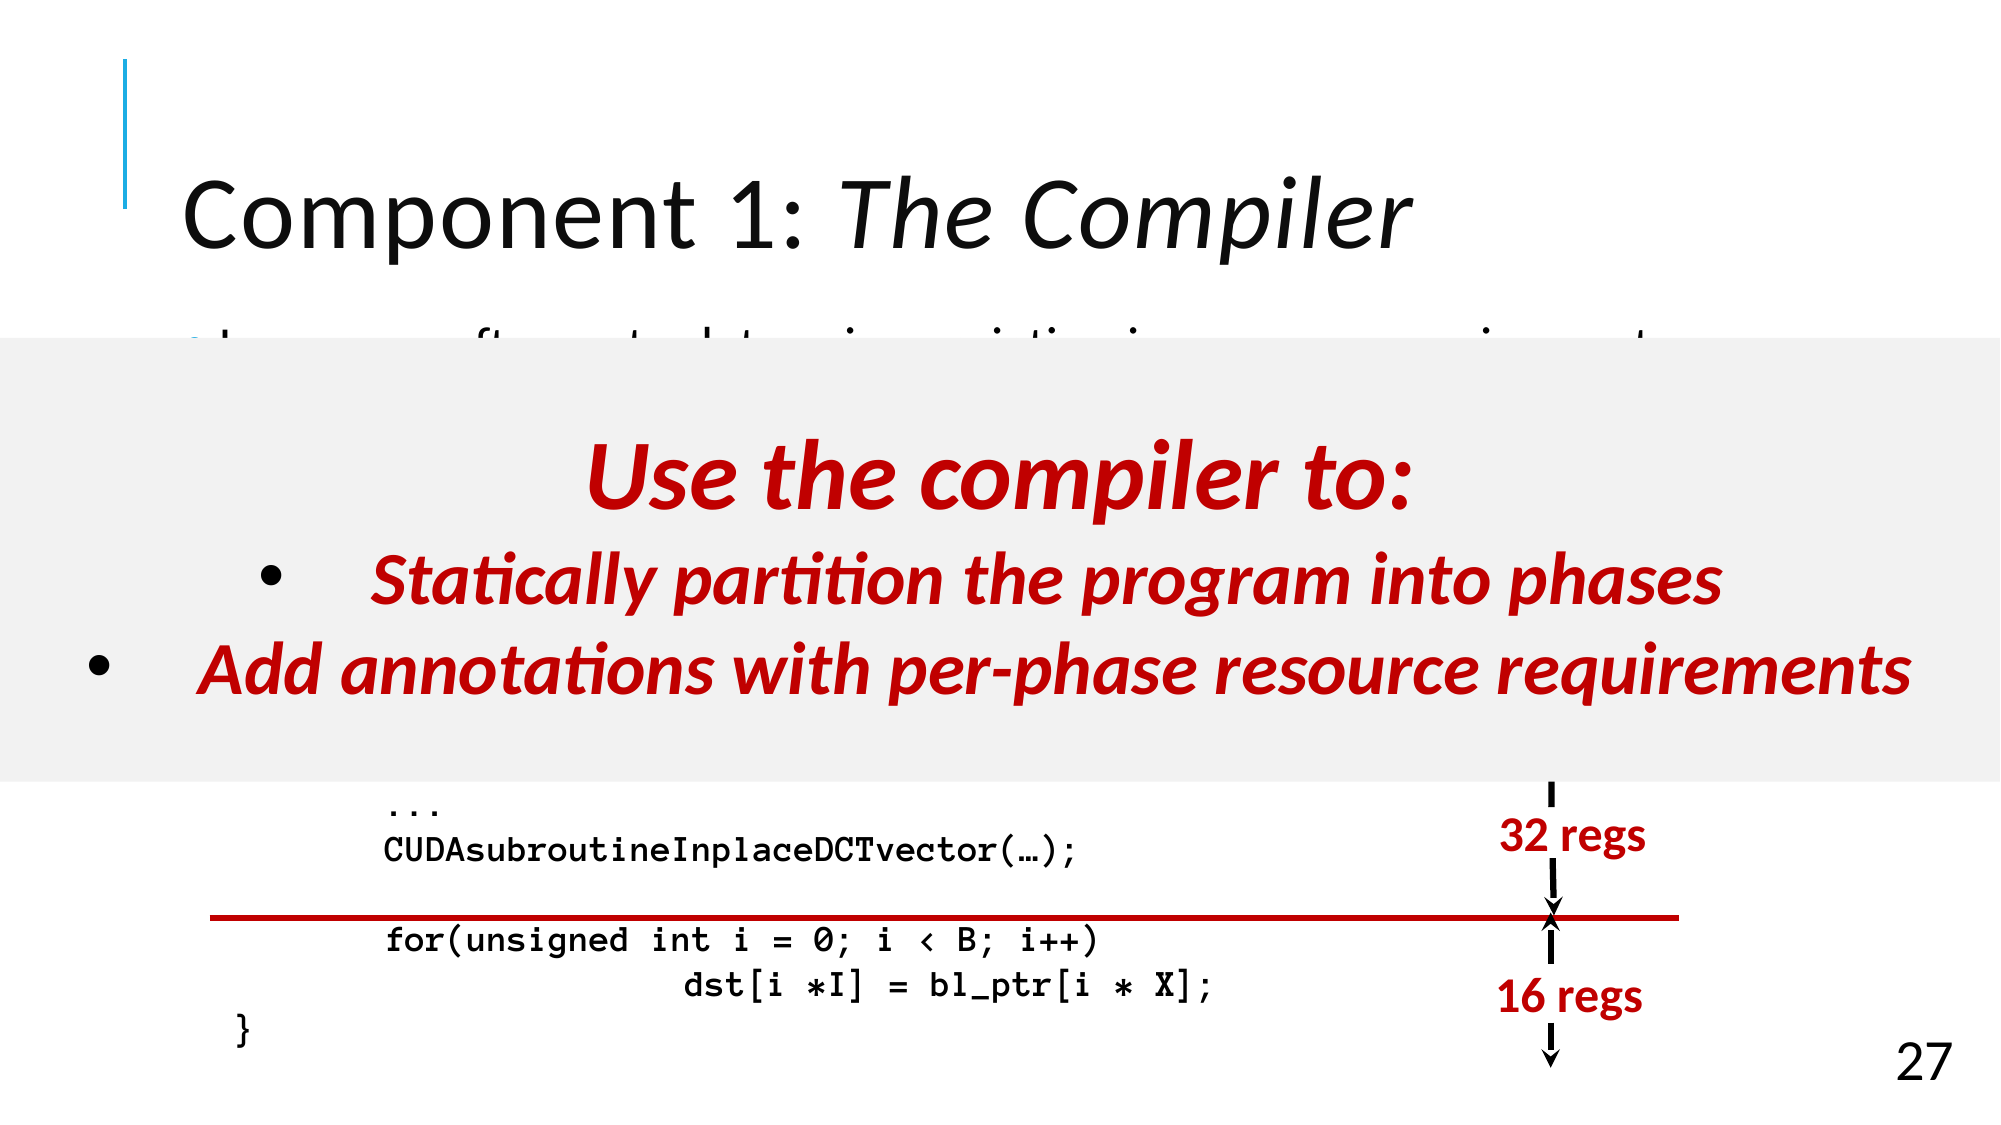

# Component 1: The Compiler
Leverage software to determine variation in resource requirements
Variation in resource requirements tends to occur in fine-grained phases

Use the compiler to:
Statically partition the program into phases
Add annotations with per-phase resource requirements
__global__ void CUDAkernel2DCT(float *dst, float *src, int I){
	int OffsThreadInRow = threadIdx.y * B + threadIdx.x;
	for(unsigned int i = 0; i < B; i++)
        		bl_ptr[i * X] = src[i * I];
	__syncthreads();

	...
	CUDAsubroutineInplaceDCTvector(…);

	for(unsigned int i = 0; i < B; i++)
        		dst[i *I] = bl_ptr[i * X];
}
16 regs
32 regs
16 regs
27